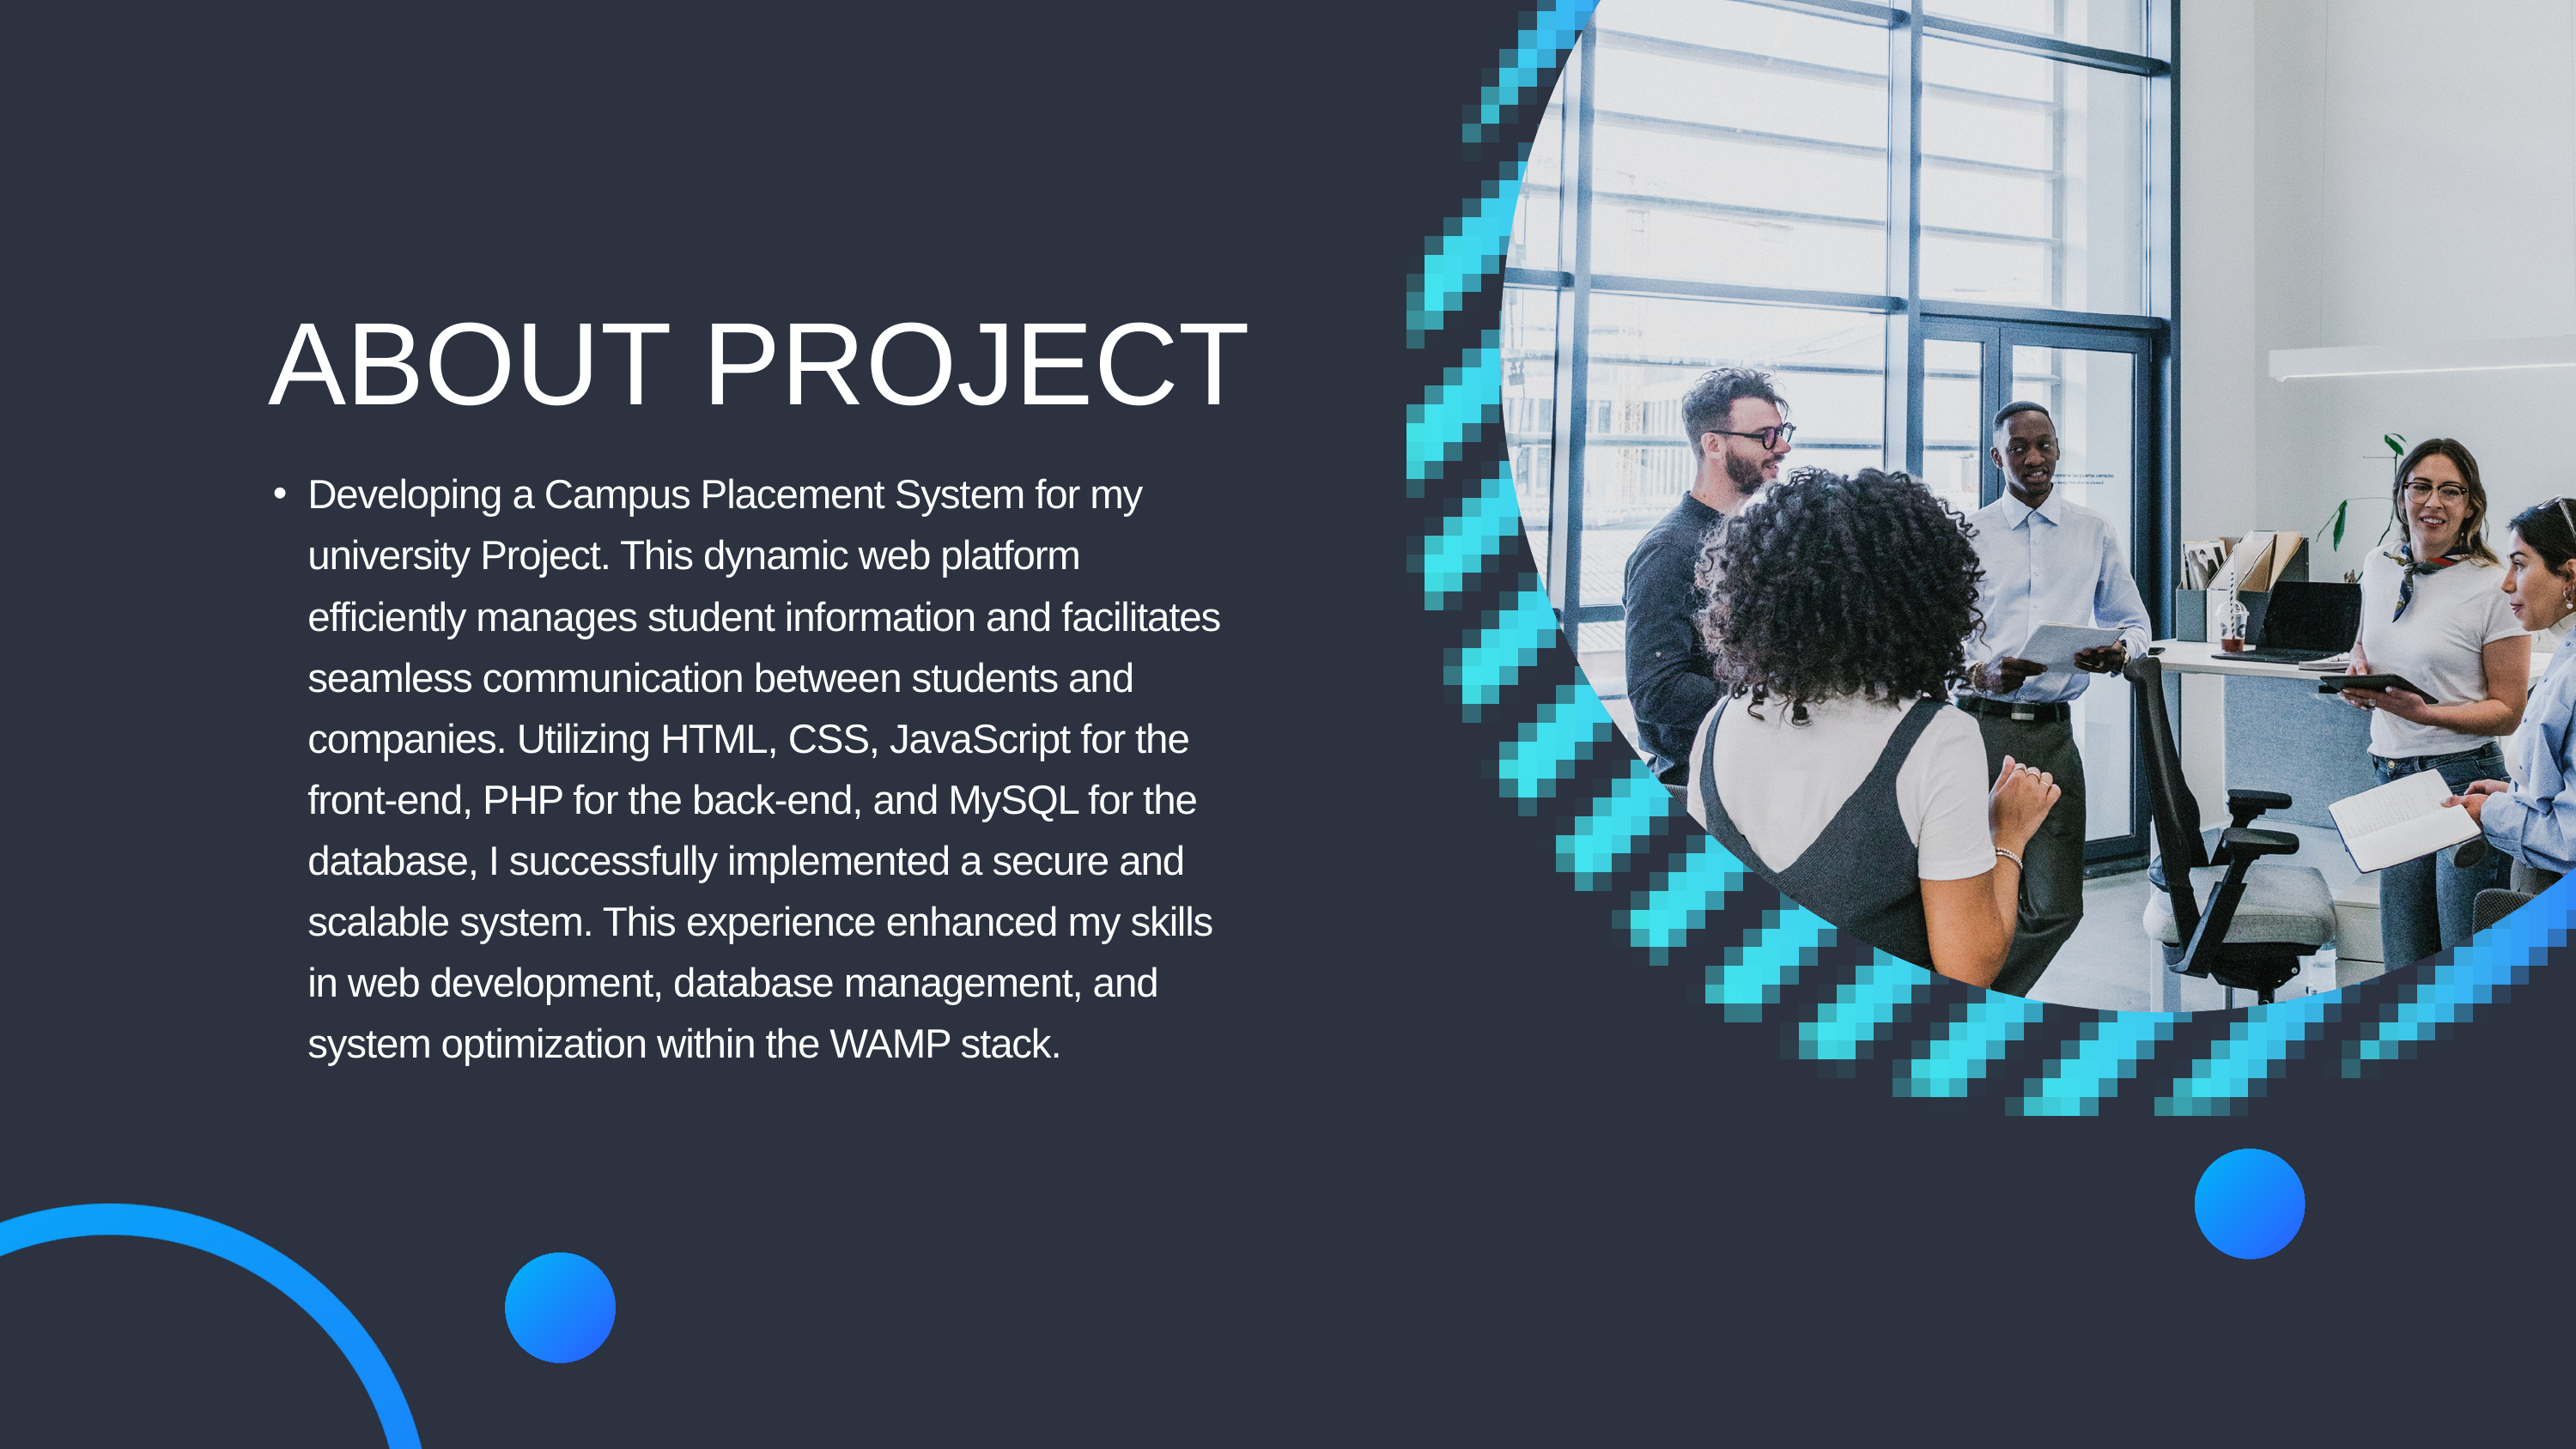

ABOUT PROJECT
Developing a Campus Placement System for my university Project. This dynamic web platform efficiently manages student information and facilitates seamless communication between students and companies. Utilizing HTML, CSS, JavaScript for the front-end, PHP for the back-end, and MySQL for the database, I successfully implemented a secure and scalable system. This experience enhanced my skills in web development, database management, and system optimization within the WAMP stack.